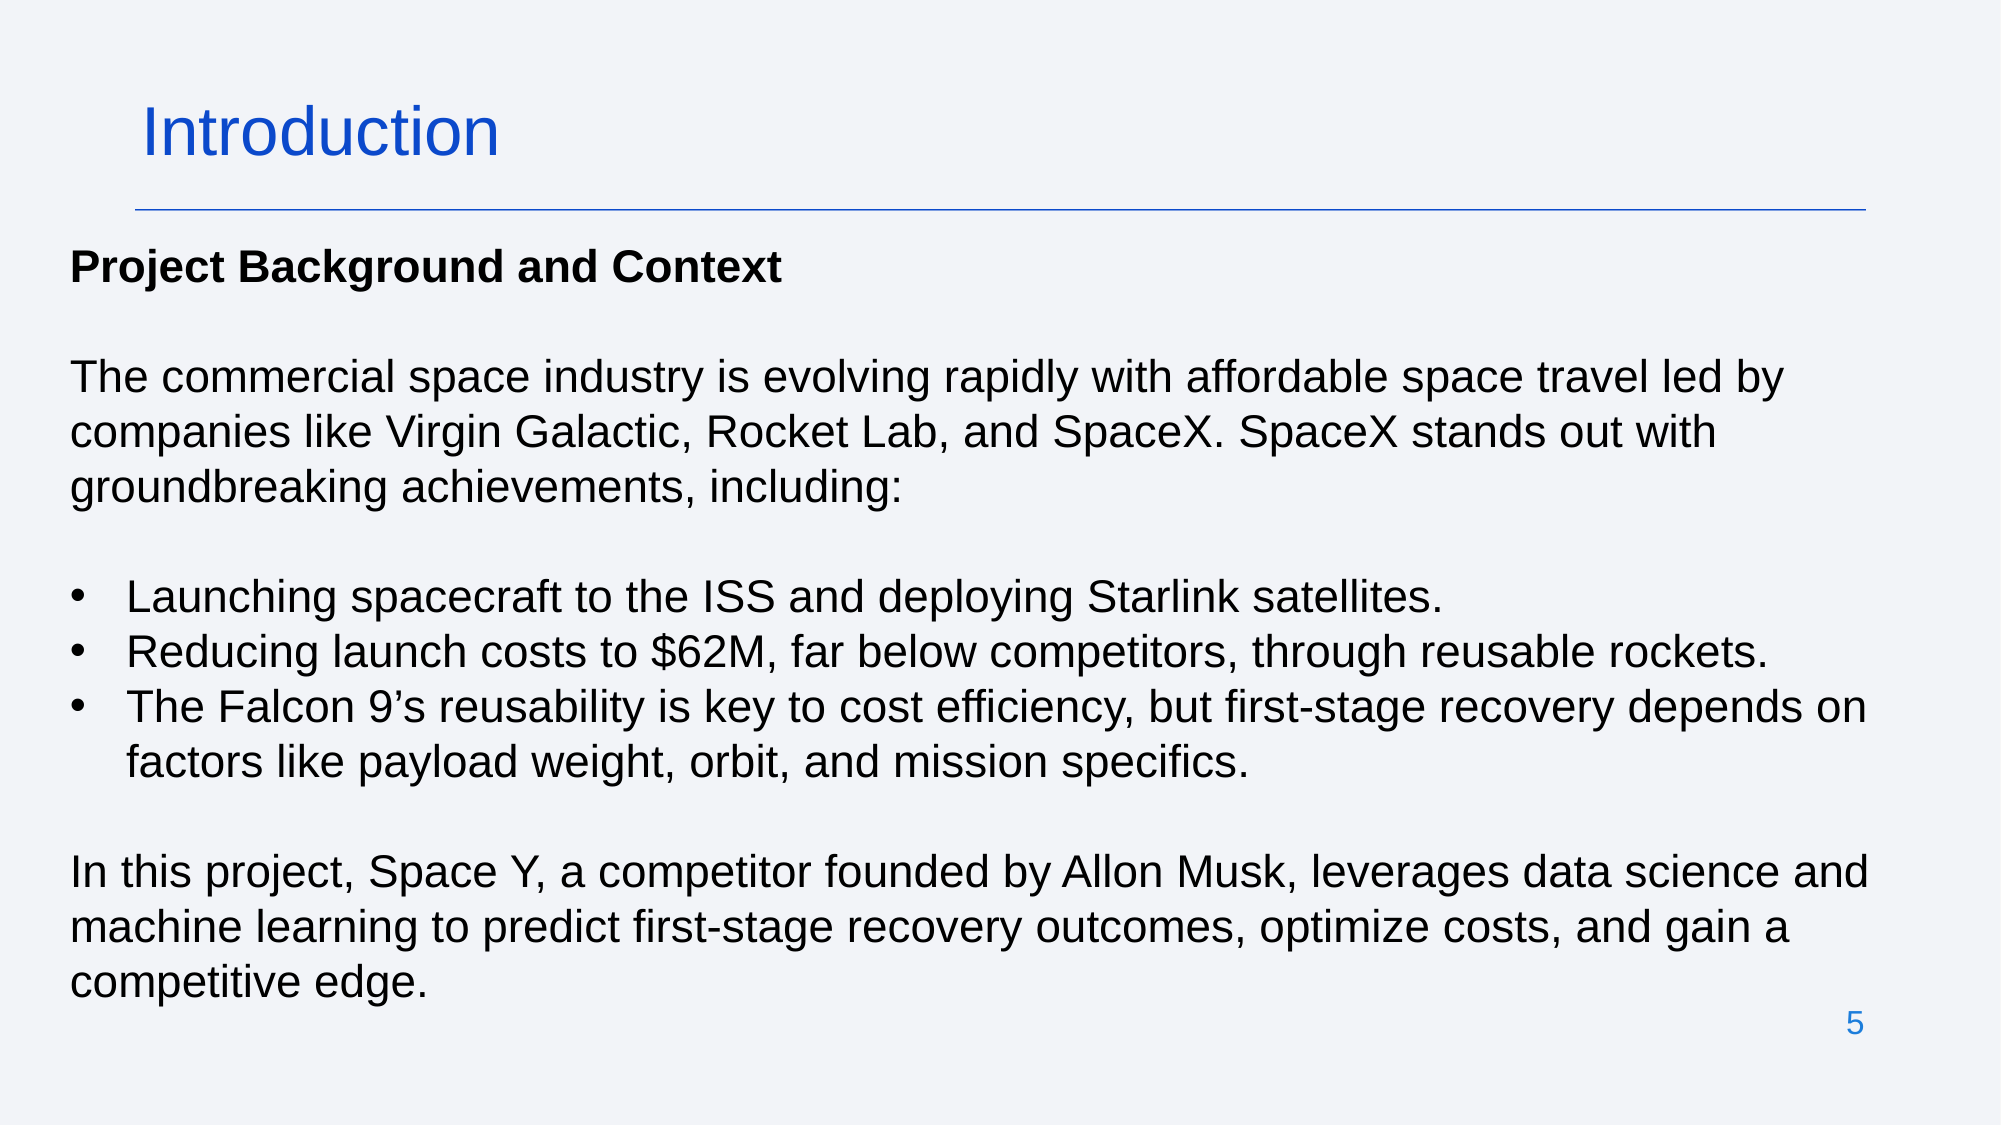

Introduction
Project Background and Context

The commercial space industry is evolving rapidly with affordable space travel led by companies like Virgin Galactic, Rocket Lab, and SpaceX. SpaceX stands out with groundbreaking achievements, including:

Launching spacecraft to the ISS and deploying Starlink satellites.
Reducing launch costs to $62M, far below competitors, through reusable rockets.
The Falcon 9’s reusability is key to cost efficiency, but first-stage recovery depends on factors like payload weight, orbit, and mission specifics.

In this project, Space Y, a competitor founded by Allon Musk, leverages data science and machine learning to predict first-stage recovery outcomes, optimize costs, and gain a competitive edge.

5